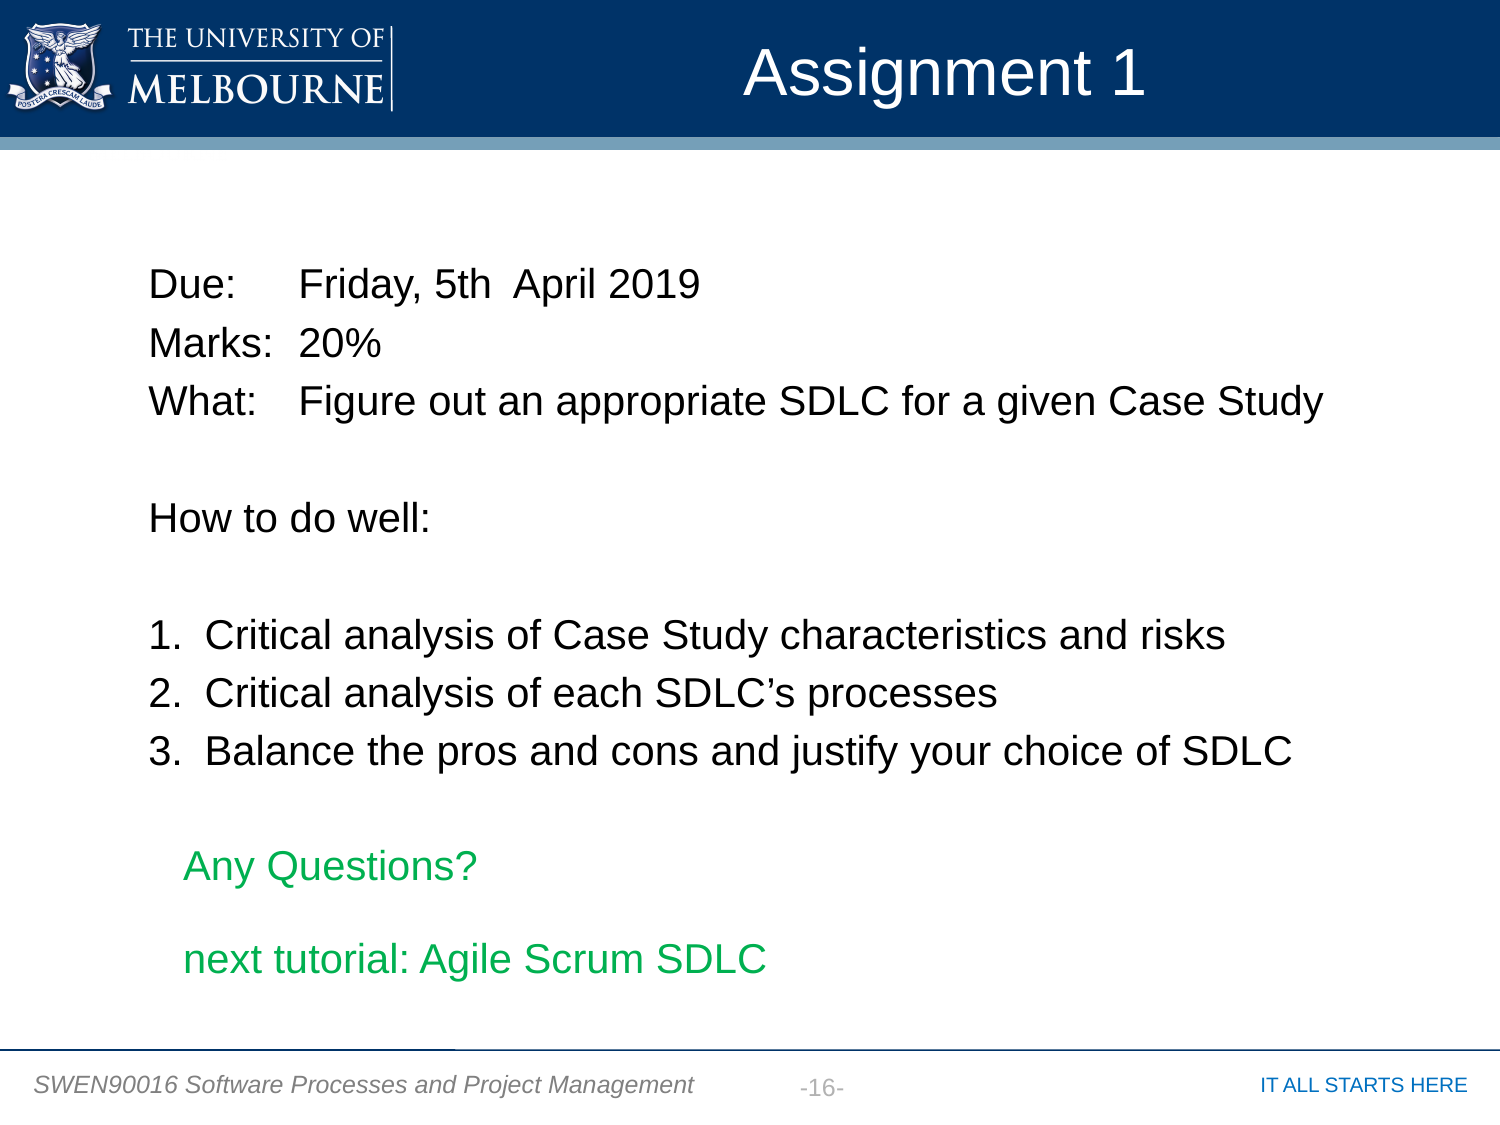

# Assignment 1
Due: 	Friday, 5th  April 2019
Marks:	20%
What: 	Figure out an appropriate SDLC for a given Case Study

How to do well:

Critical analysis of Case Study characteristics and risks
Critical analysis of each SDLC’s processes
Balance the pros and cons and justify your choice of SDLC

Any Questions?
next tutorial: Agile Scrum SDLC
-16-